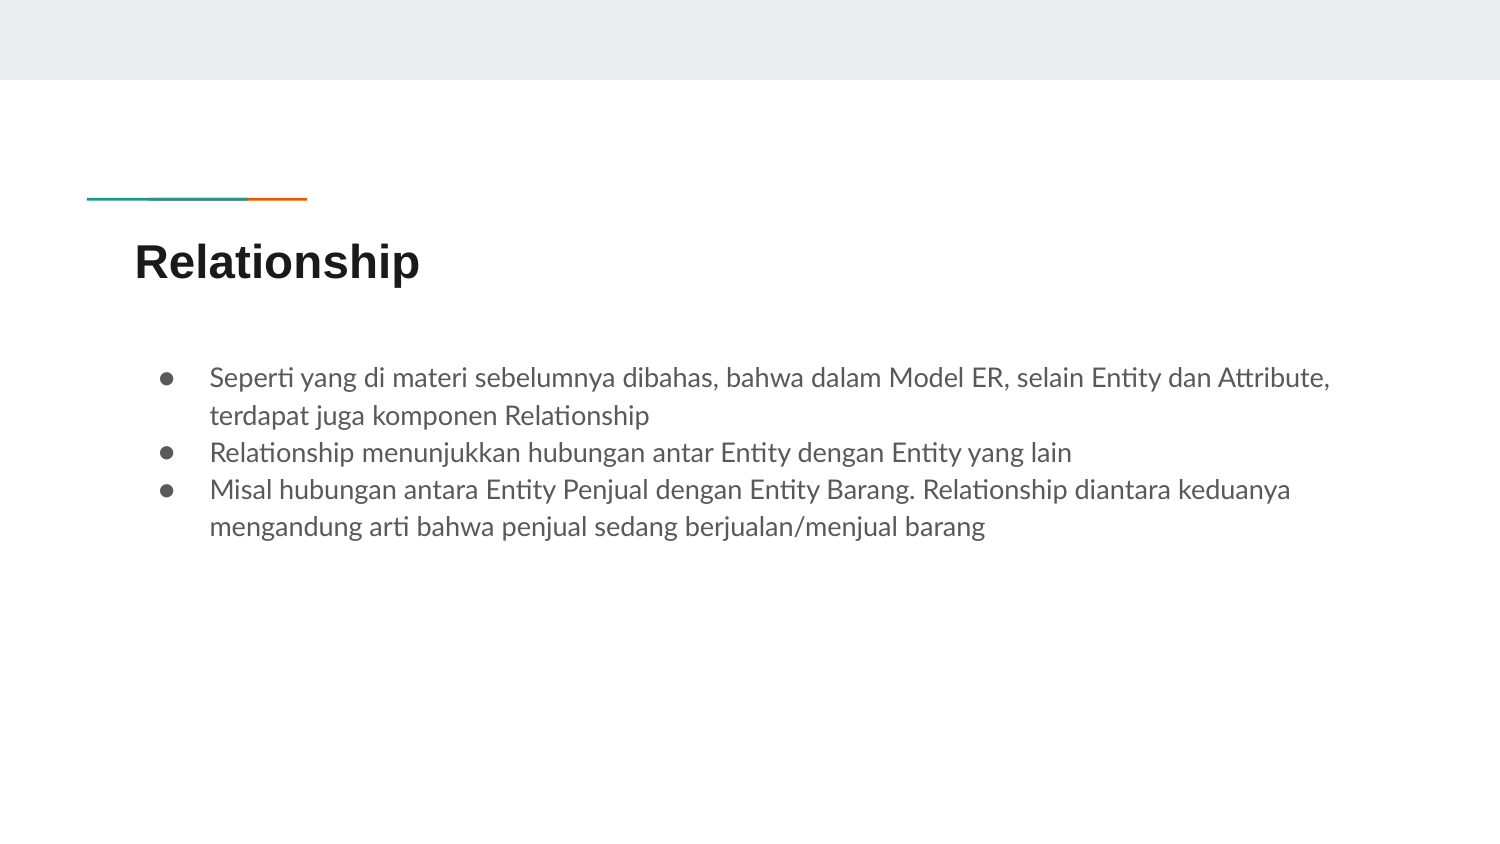

# Relationship
Seperti yang di materi sebelumnya dibahas, bahwa dalam Model ER, selain Entity dan Attribute, terdapat juga komponen Relationship
Relationship menunjukkan hubungan antar Entity dengan Entity yang lain
Misal hubungan antara Entity Penjual dengan Entity Barang. Relationship diantara keduanya mengandung arti bahwa penjual sedang berjualan/menjual barang